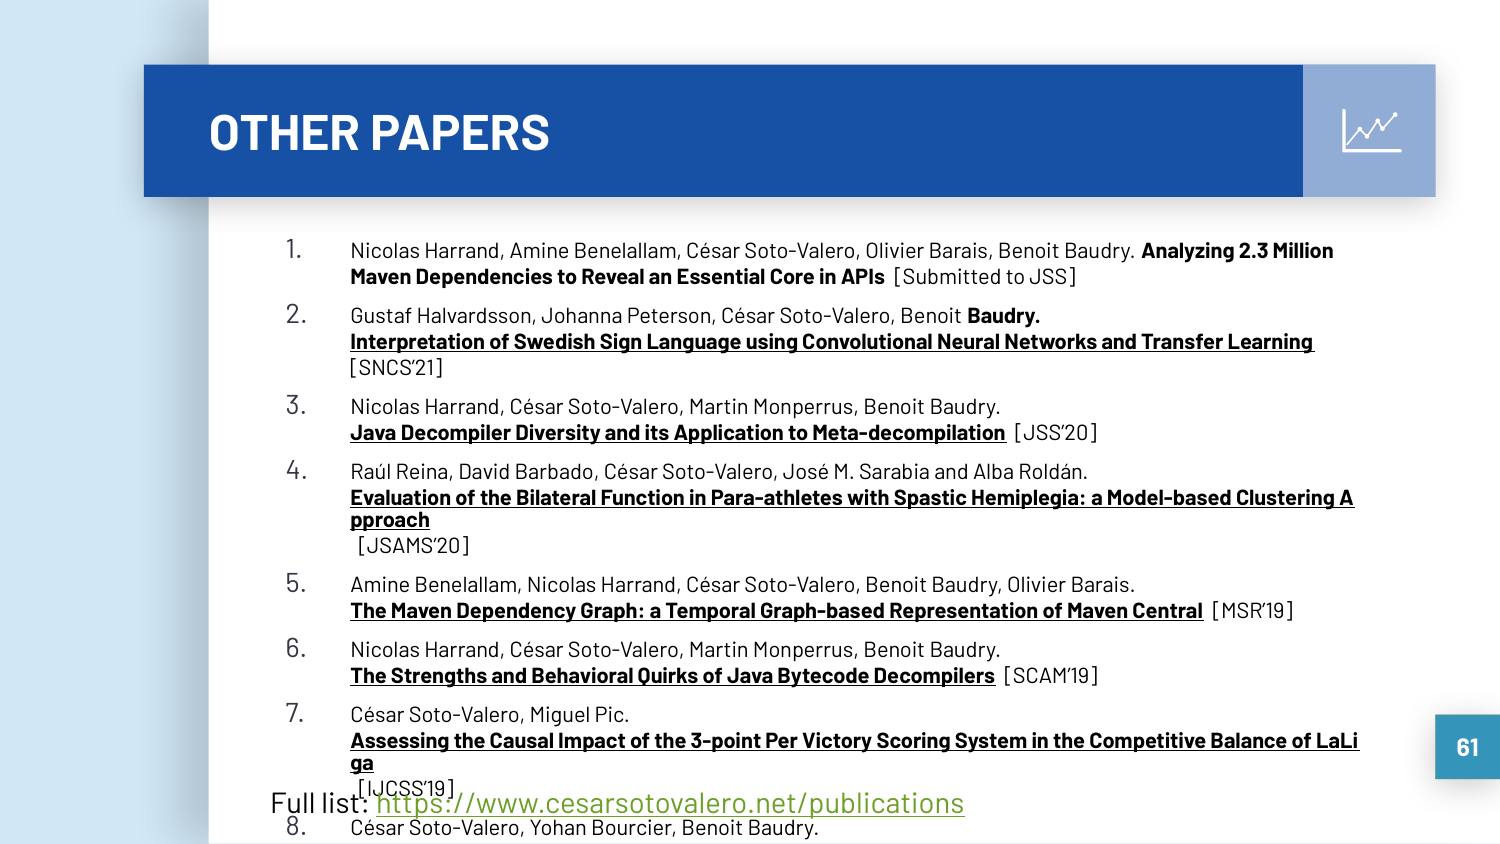

# OTHER PAPERS

Nicolas Harrand, Amine Benelallam, César Soto-Valero, Olivier Barais, Benoit Baudry. Analyzing 2.3 Million Maven Dependencies to Reveal an Essential Core in APIs  [Submitted to JSS]
Gustaf Halvardsson, Johanna Peterson, César Soto-Valero, Benoit Baudry. Interpretation of Swedish Sign Language using Convolutional Neural Networks and Transfer Learning  [SNCS’21]
Nicolas Harrand, César Soto-Valero, Martin Monperrus, Benoit Baudry. Java Decompiler Diversity and its Application to Meta-decompilation  [JSS’20]
Raúl Reina, David Barbado, César Soto-Valero, José M. Sarabia and Alba Roldán. Evaluation of the Bilateral Function in Para-athletes with Spastic Hemiplegia: a Model-based Clustering Approach  [JSAMS’20]
Amine Benelallam, Nicolas Harrand, César Soto-Valero, Benoit Baudry, Olivier Barais. The Maven Dependency Graph: a Temporal Graph-based Representation of Maven Central  [MSR’19]
Nicolas Harrand, César Soto-Valero, Martin Monperrus, Benoit Baudry. The Strengths and Behavioral Quirks of Java Bytecode Decompilers  [SCAM’19]
César Soto-Valero, Miguel Pic. Assessing the Causal Impact of the 3-point Per Victory Scoring System in the Competitive Balance of LaLiga  [IJCSS’19]
César Soto-Valero, Yohan Bourcier, Benoit Baudry. Detection and Analysis of Behavioral T-patterns in Debugging Activities  [MSR’18]

61
Full list: https://www.cesarsotovalero.net/publications